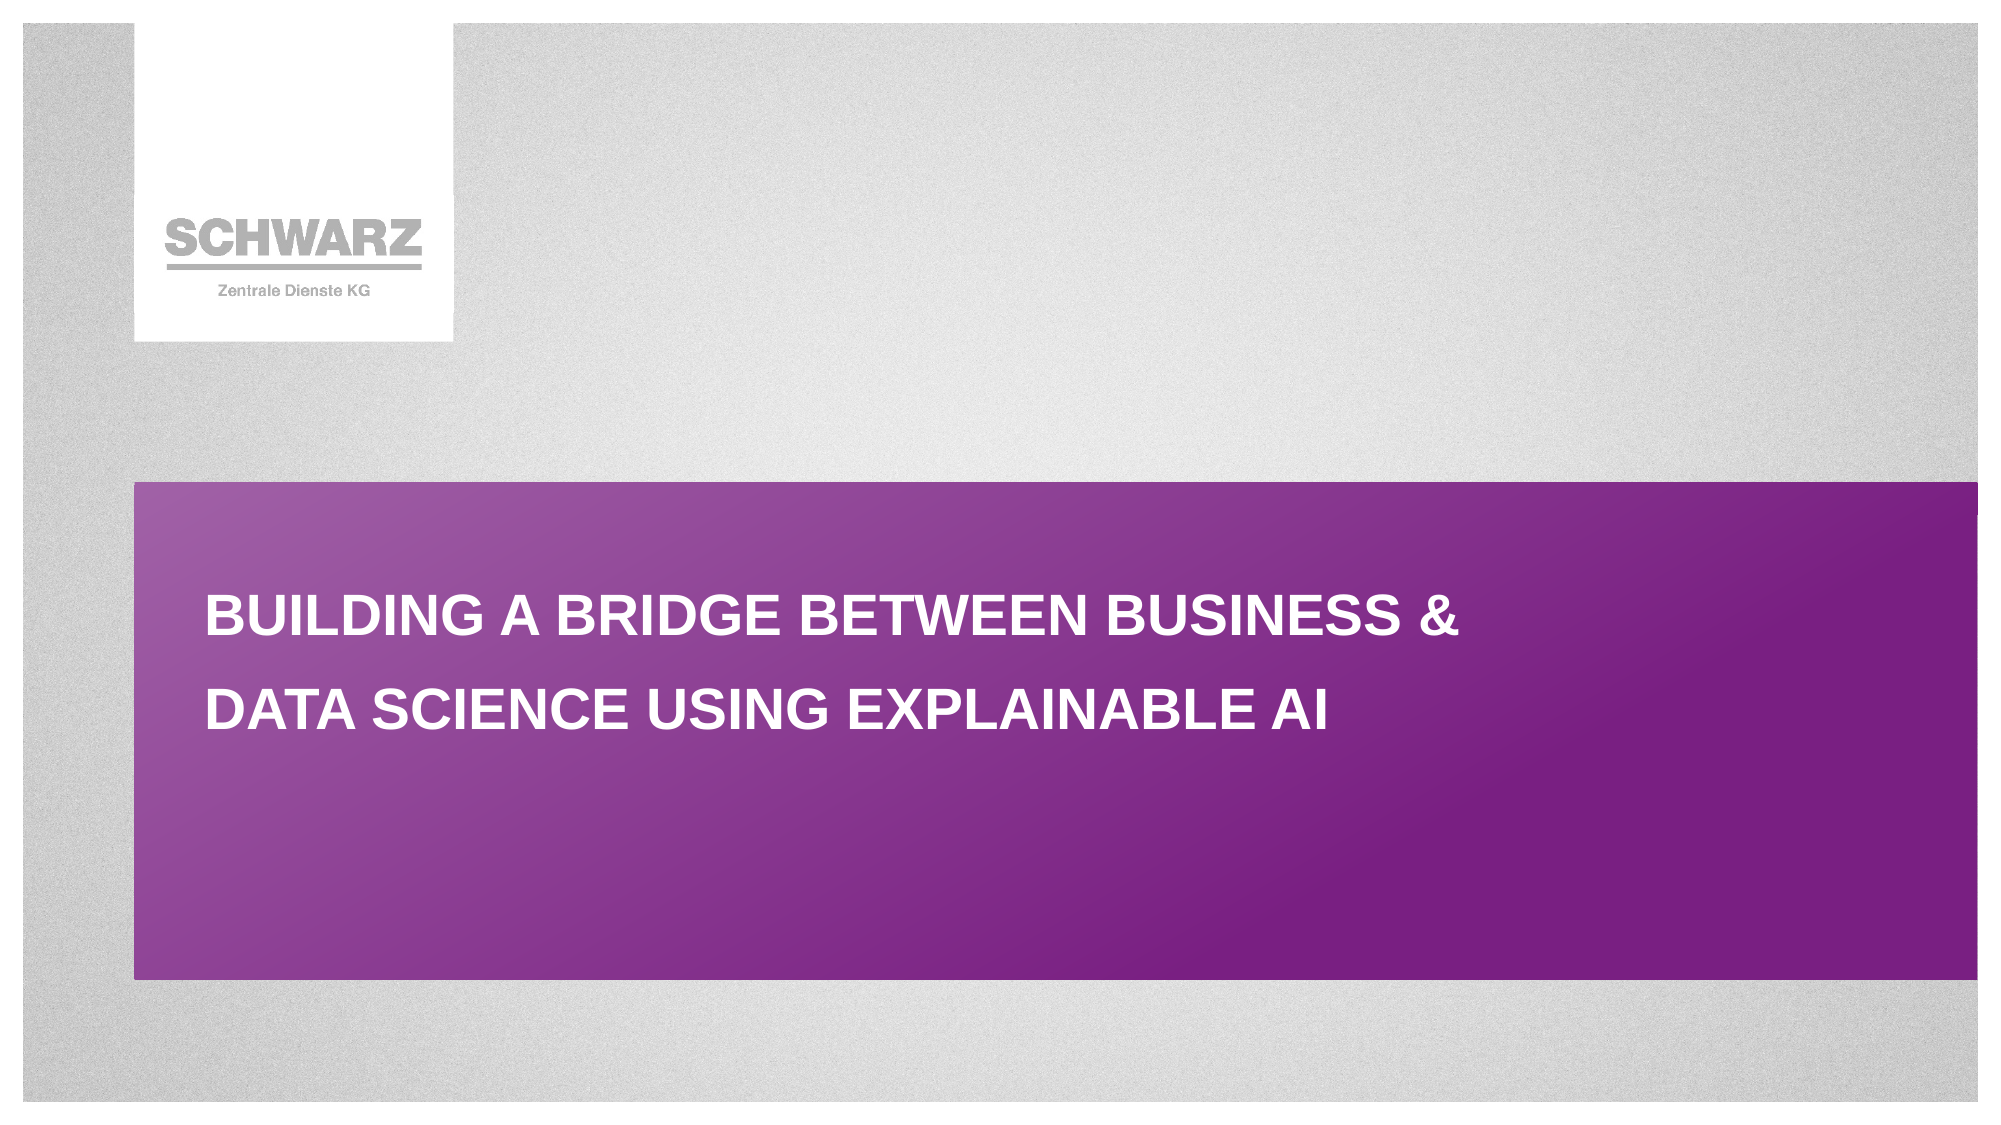

Building a bridge between business &
data science using Explainable AI